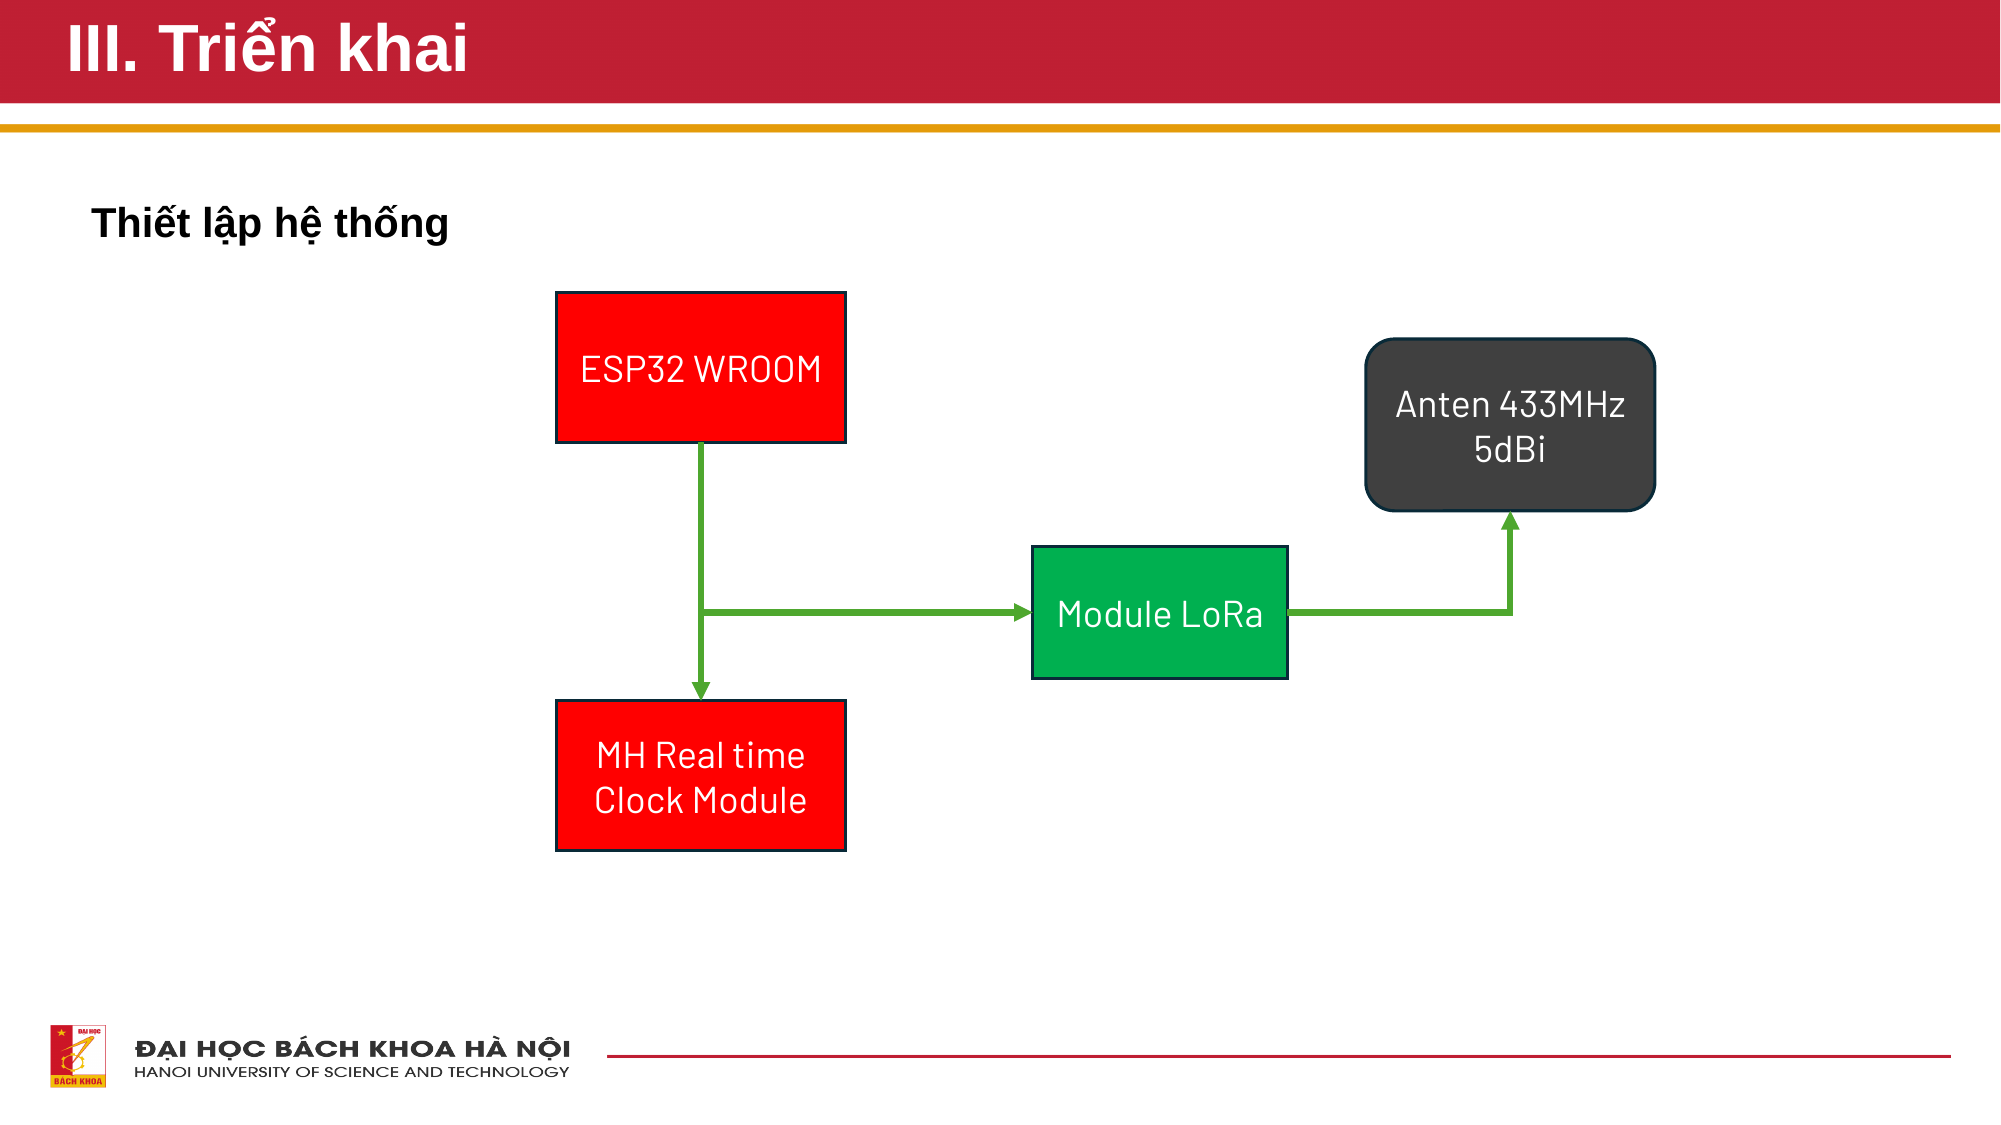

# III. Triển khai
Thiết lập hệ thống
ESP32 WROOM
Anten 433MHz 5dBi
Module LoRa
MH Real time
Clock Module